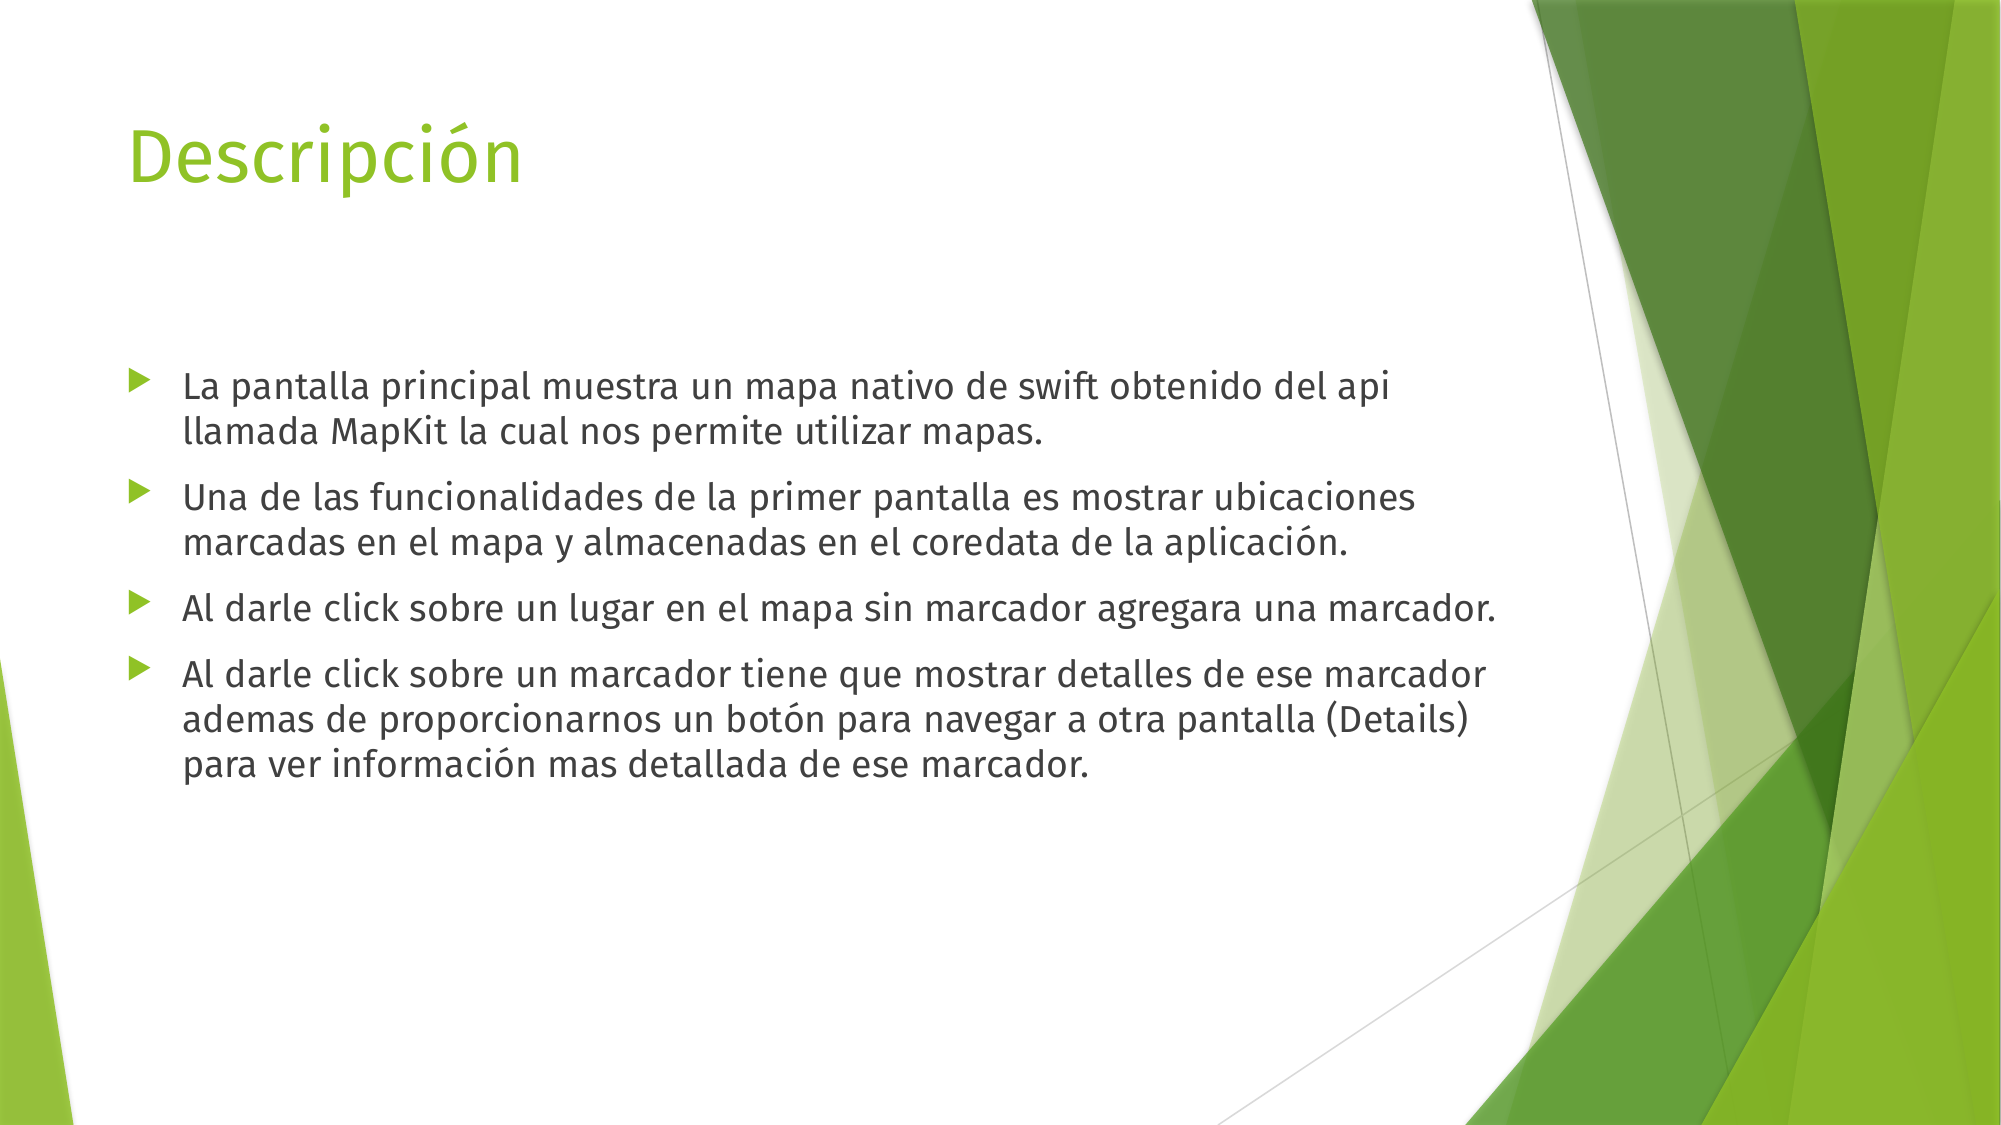

# Descripción
La pantalla principal muestra un mapa nativo de swift obtenido del api llamada MapKit la cual nos permite utilizar mapas.
Una de las funcionalidades de la primer pantalla es mostrar ubicaciones marcadas en el mapa y almacenadas en el coredata de la aplicación.
Al darle click sobre un lugar en el mapa sin marcador agregara una marcador.
Al darle click sobre un marcador tiene que mostrar detalles de ese marcador ademas de proporcionarnos un botón para navegar a otra pantalla (Details) para ver información mas detallada de ese marcador.